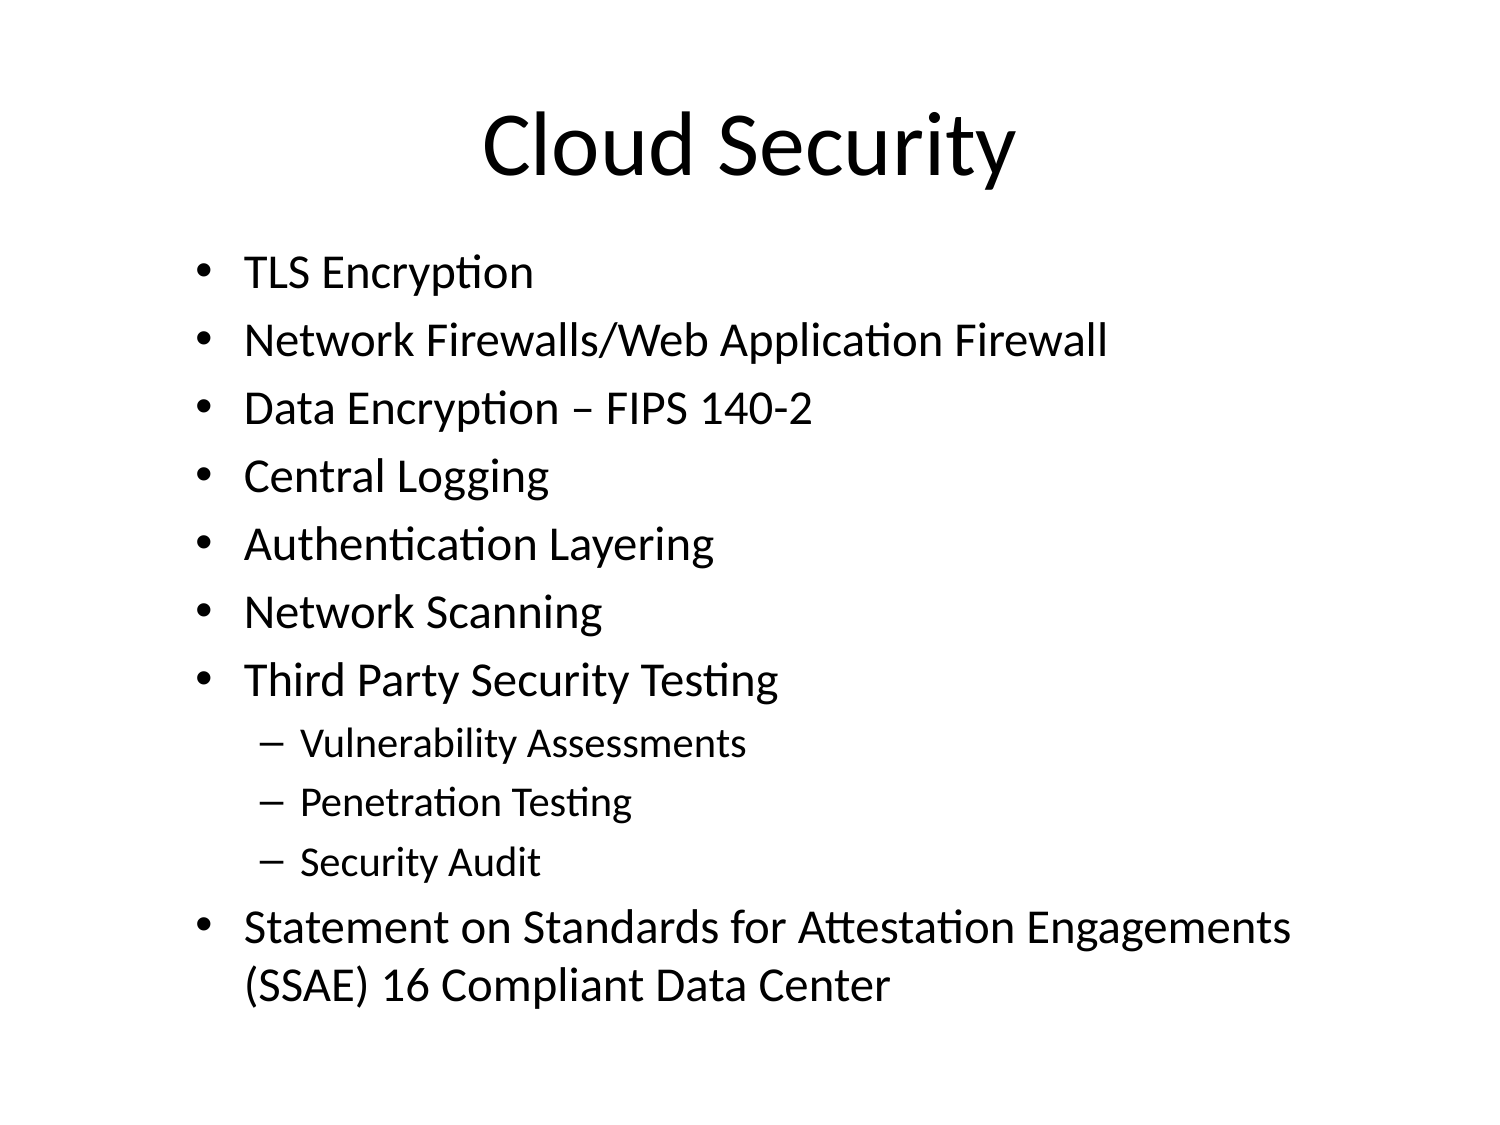

# Cloud Security
TLS Encryption
Network Firewalls/Web Application Firewall
Data Encryption – FIPS 140-2
Central Logging
Authentication Layering
Network Scanning
Third Party Security Testing
Vulnerability Assessments
Penetration Testing
Security Audit
Statement on Standards for Attestation Engagements (SSAE) 16 Compliant Data Center